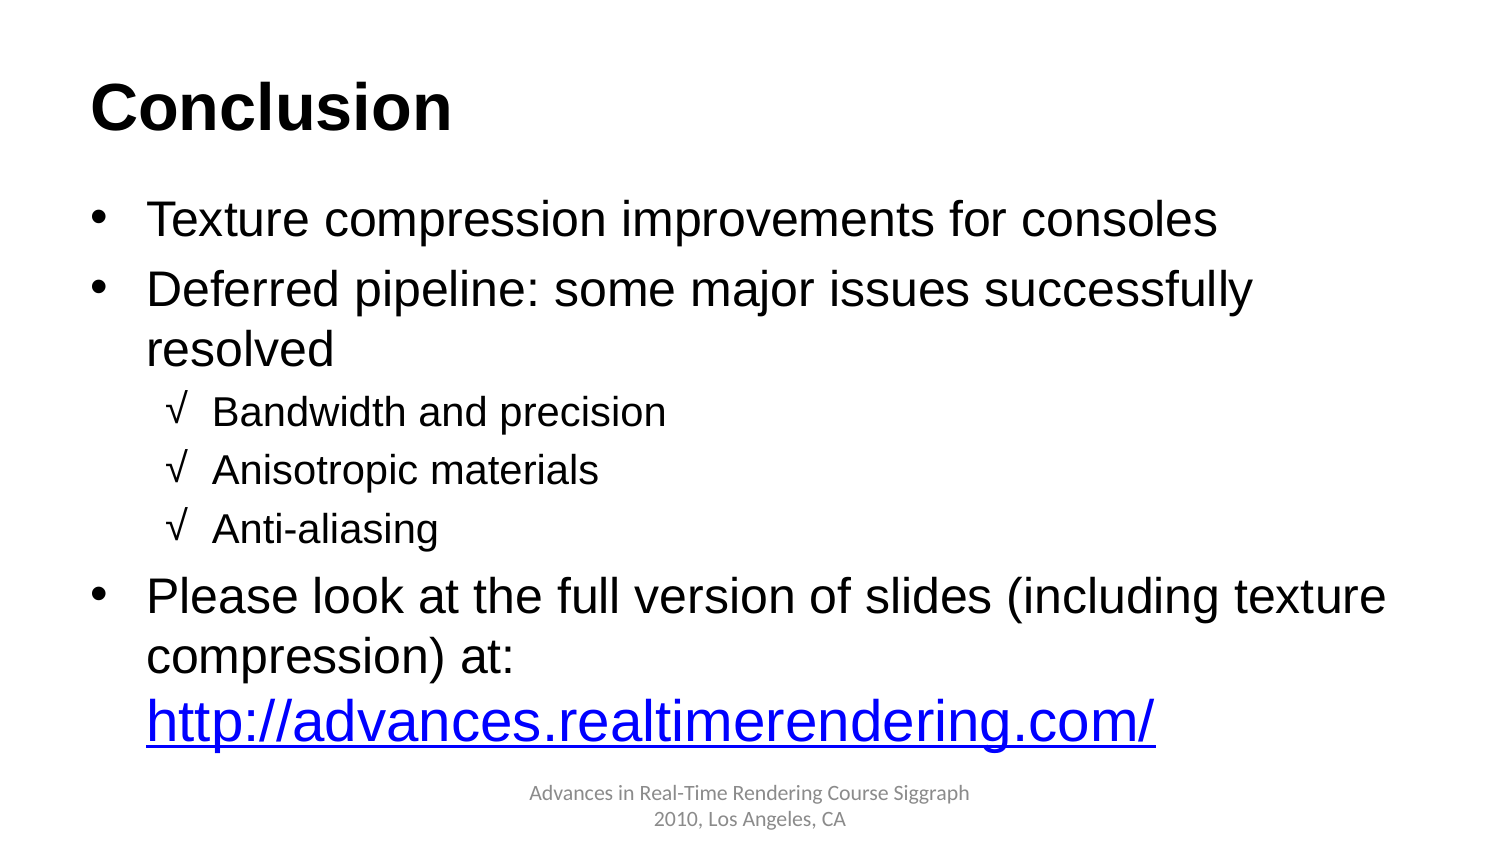

# Conclusion
Texture compression improvements for consoles
Deferred pipeline: some major issues successfully resolved
Bandwidth and precision
Anisotropic materials
Anti-aliasing
Please look at the full version of slides (including texture compression) at: http://advances.realtimerendering.com/
Advances in Real-Time Rendering Course Siggraph 2010, Los Angeles, CA